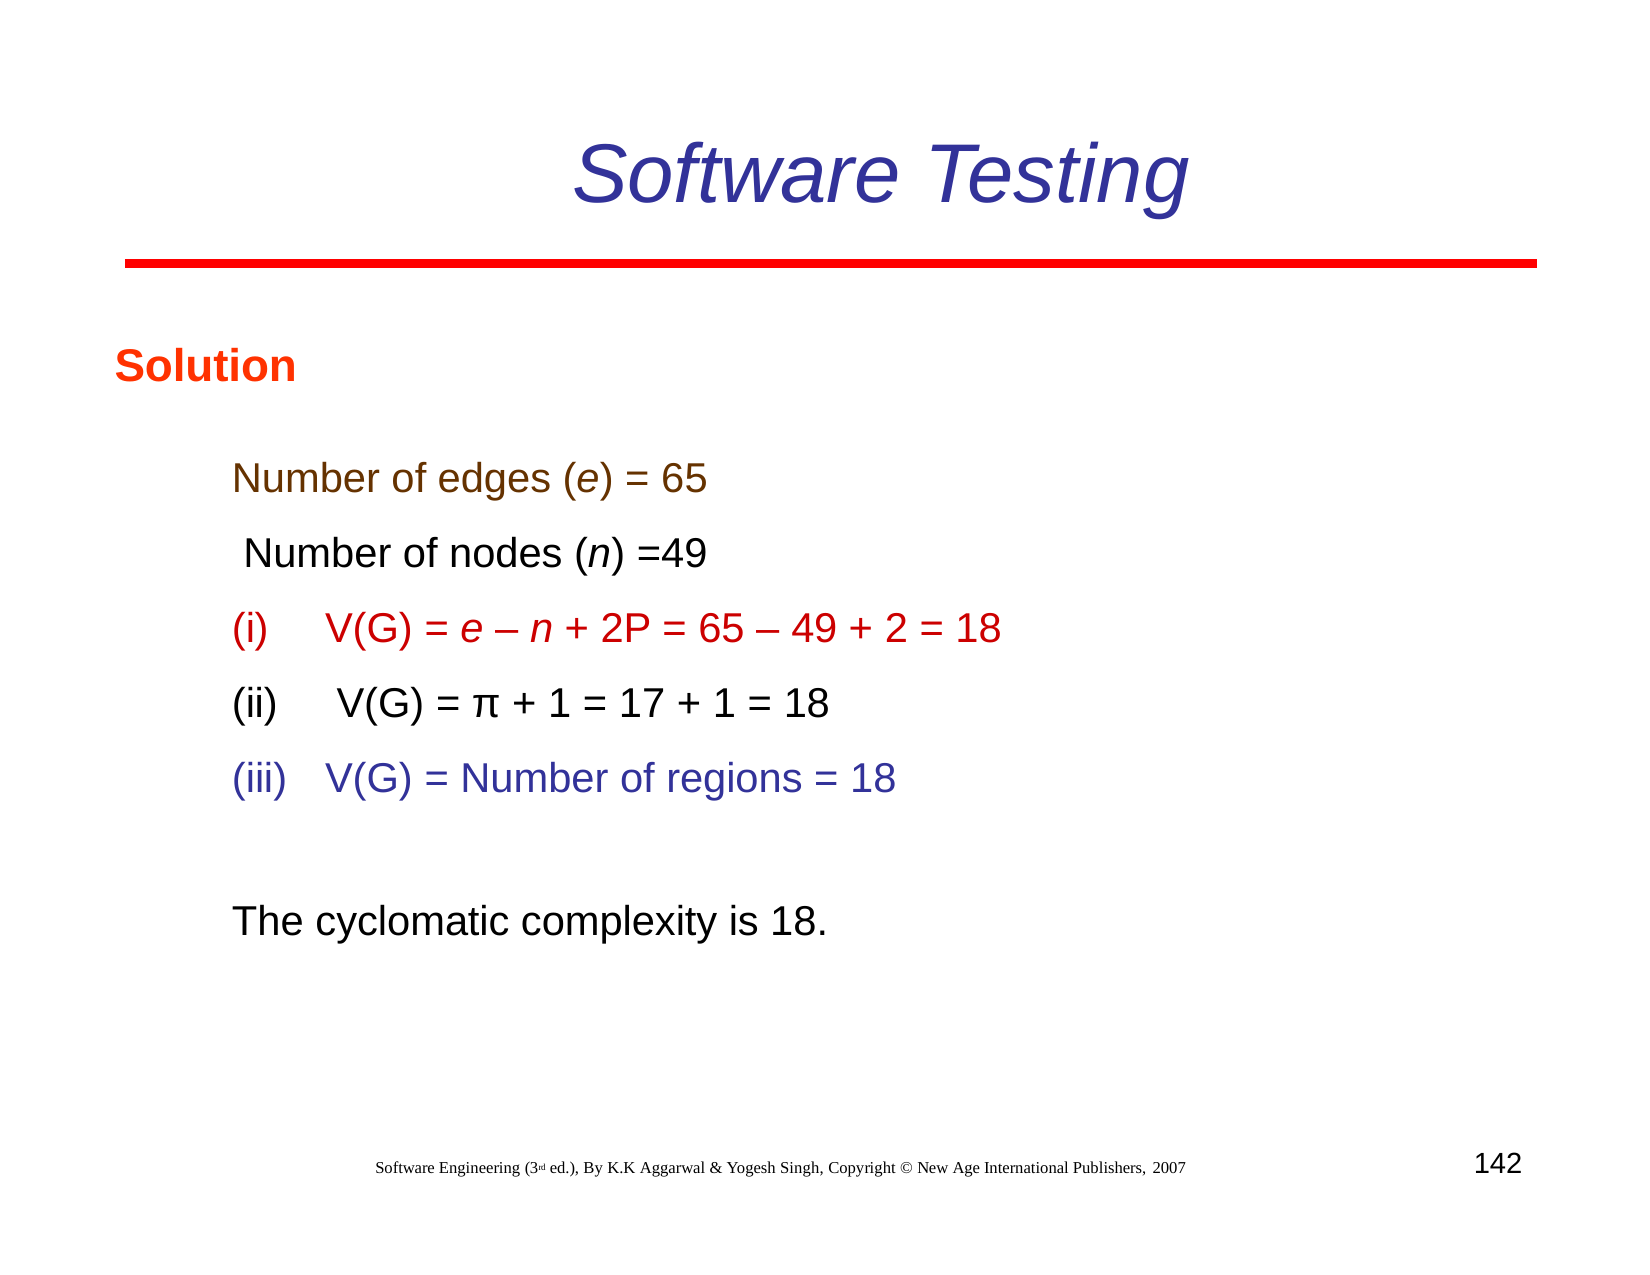

# Software Testing

Solution
Number of edges (e) = 65  Number of nodes (n) =49
V(G) = e – n + 2P = 65 – 49 + 2 = 18  V(G) = π + 1 = 17 + 1 = 18
V(G) = Number of regions = 18
(i)
(ii)
(iii)
The cyclomatic complexity is 18.
142
Software Engineering (3rd  ed.), By K.K Aggarwal & Yogesh Singh, Copyright © New Age International Publishers, 2007